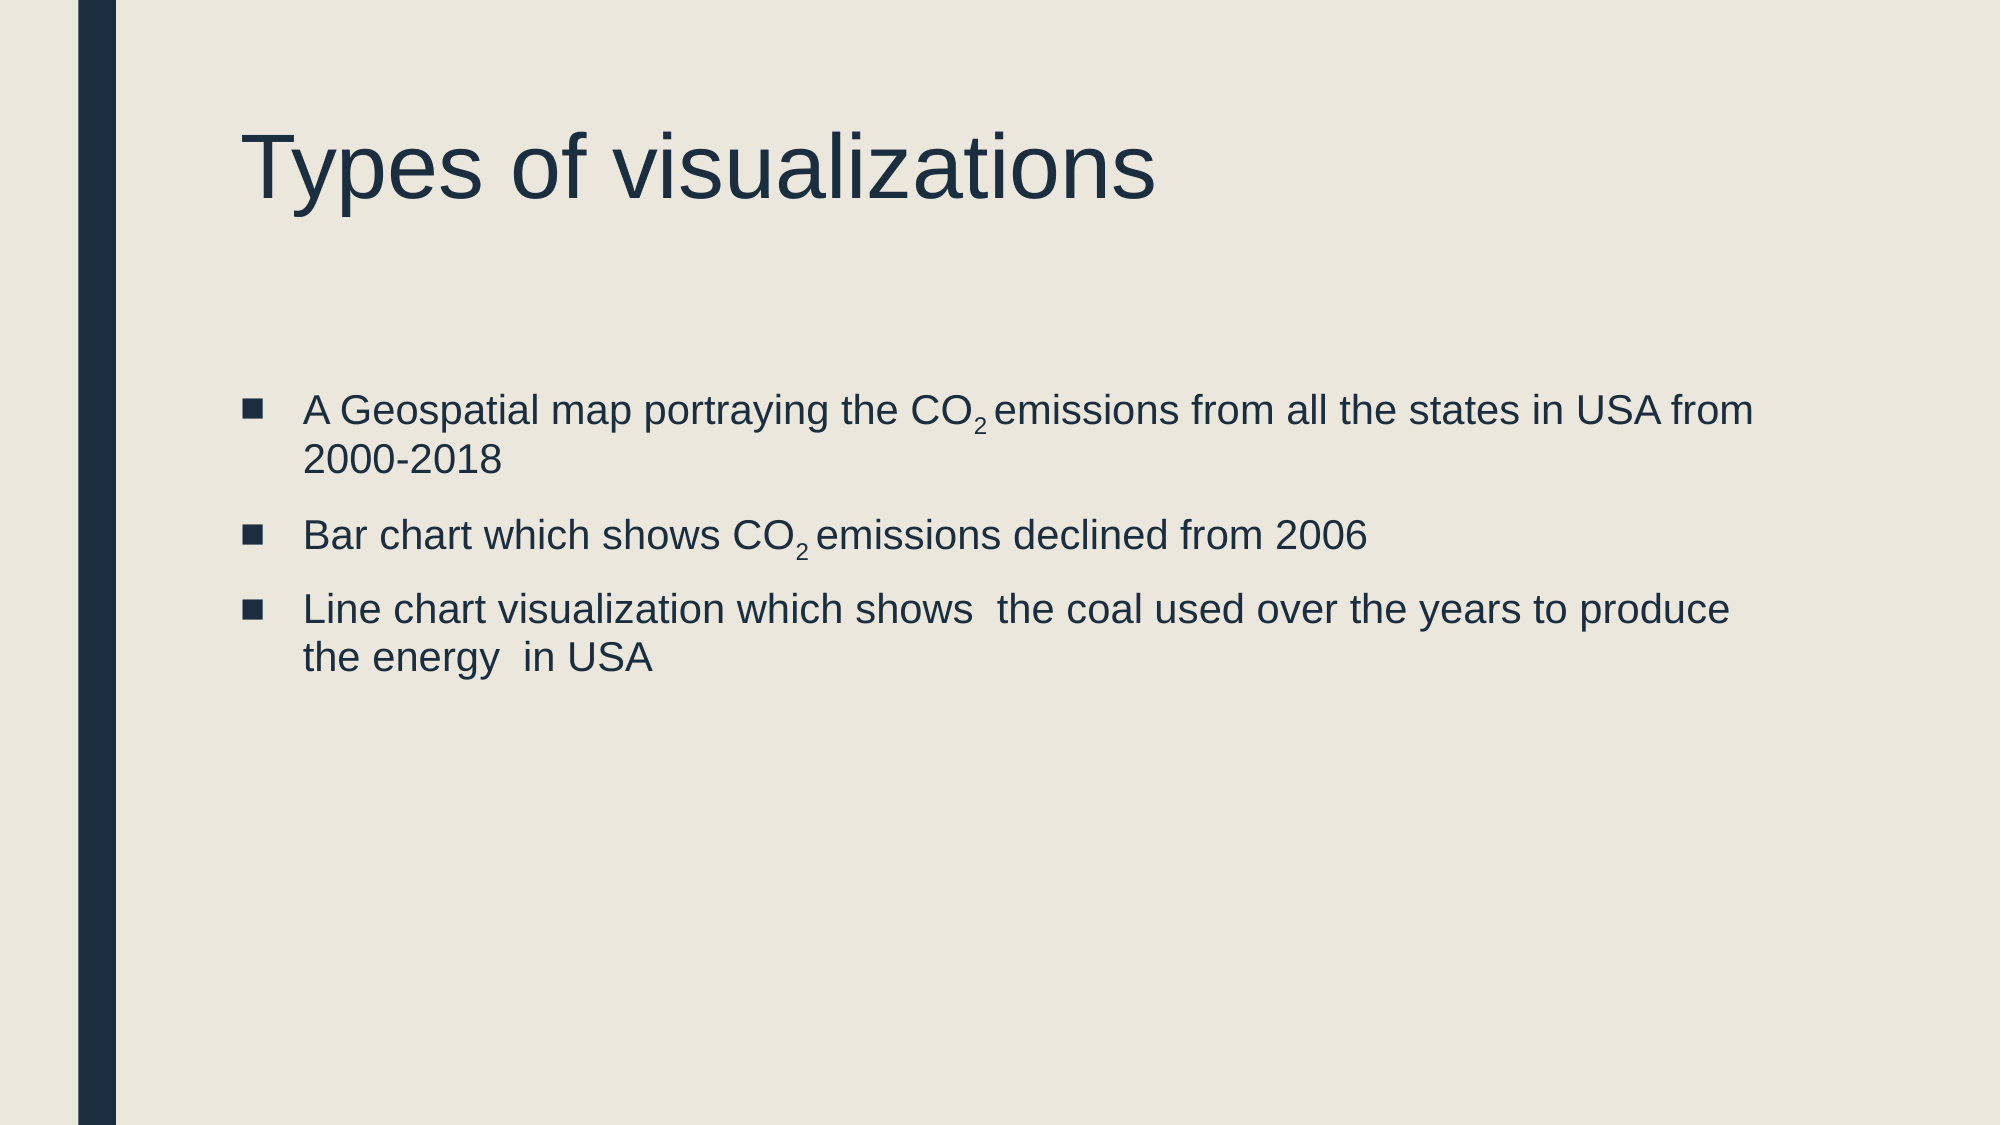

# Types of visualizations
A Geospatial map portraying the CO2 emissions from all the states in USA from 2000-2018
Bar chart which shows CO2 emissions declined from 2006
Line chart visualization which shows  the coal used over the years to produce the energy  in USA